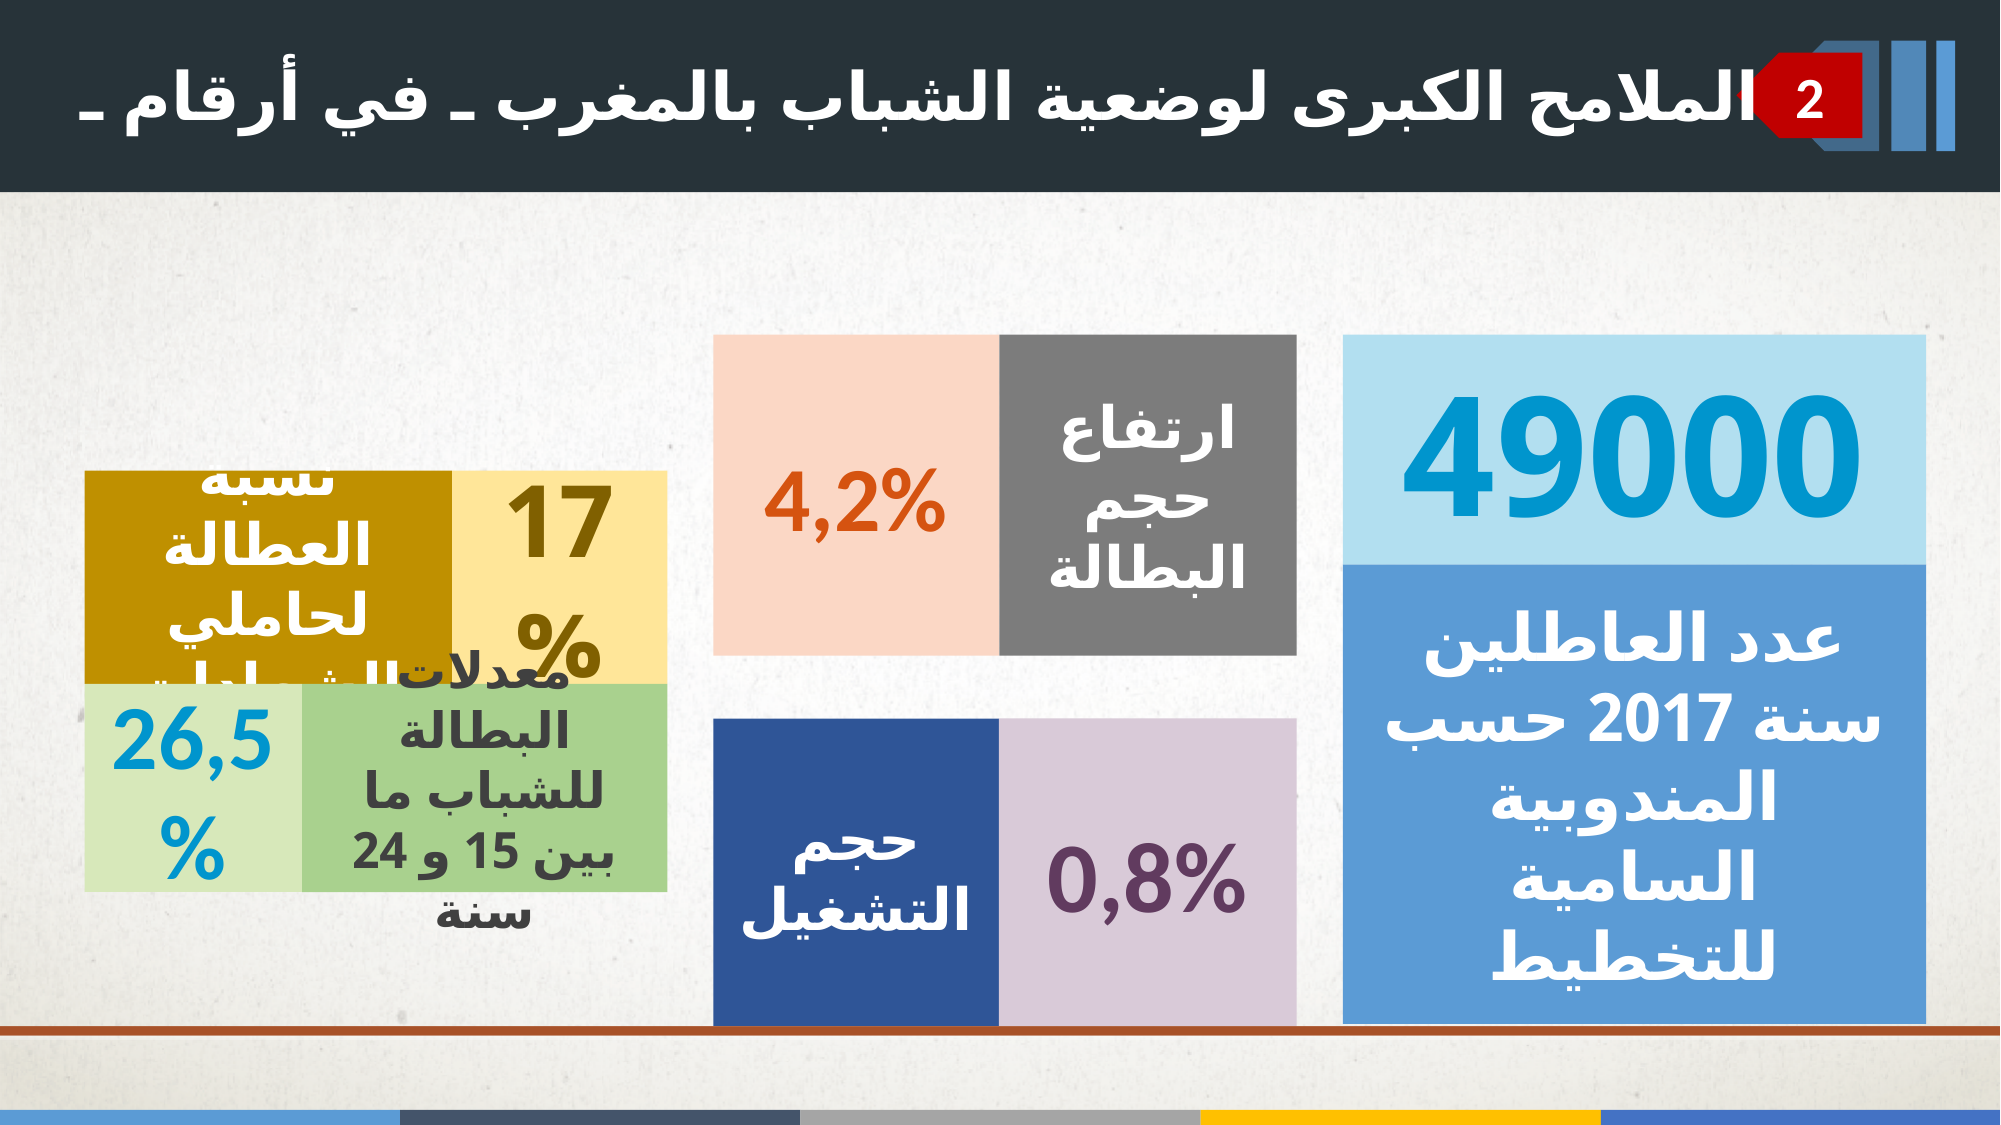

الملامح الكبرى لوضعية الشباب بالمغرب ـ في أرقام ـ
2
4,2%
ارتفاع حجم البطالة
49000
17%
نسبة العطالة لحاملي الشهادات
عدد العاطلين سنة 2017 حسب المندوبية السامية للتخطيط
26,5%
معدلات البطالة للشباب ما بين 15 و 24 سنة
0,8%
حجم التشغيل